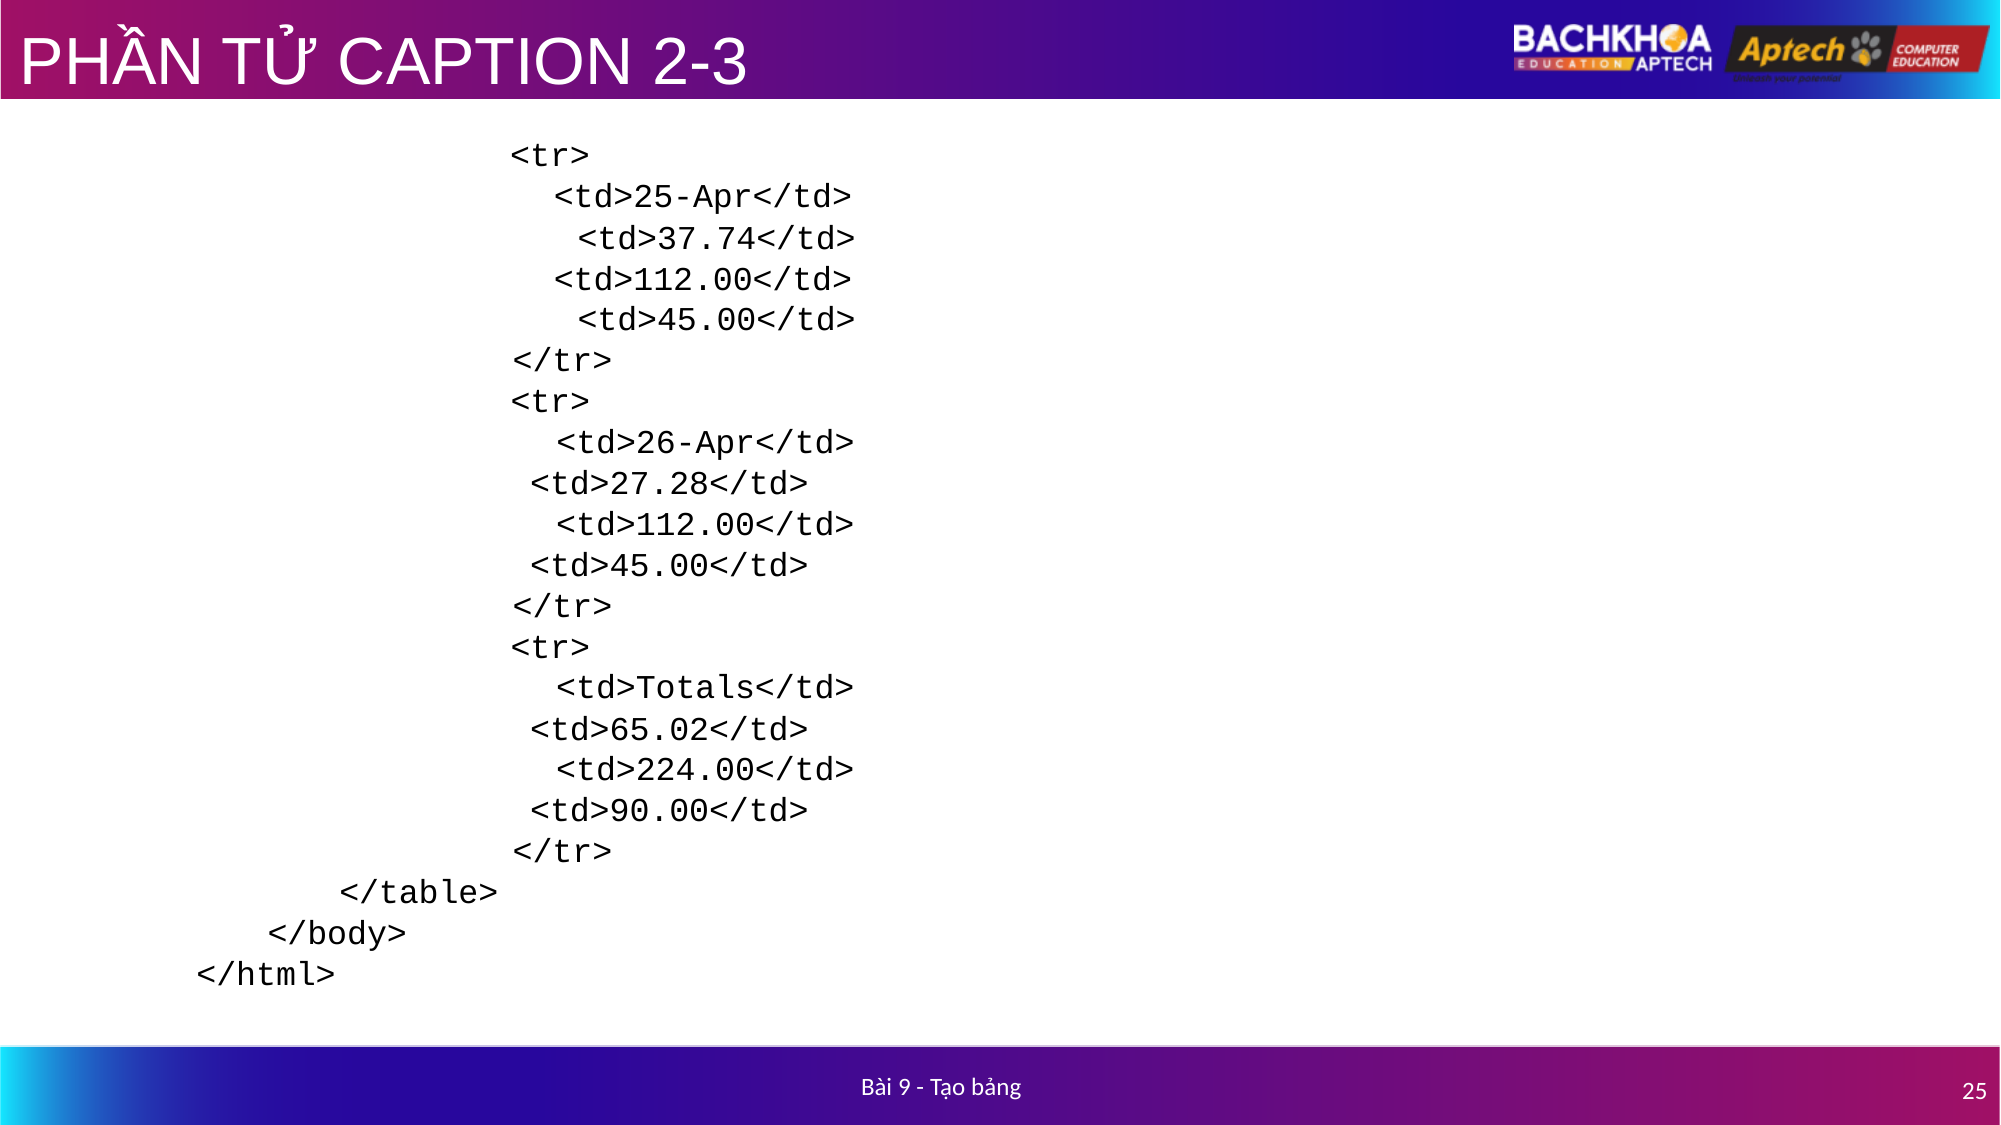

# PHẦN TỬ CAPTION 2-3
<tr>
<td>25-Apr</td>
<td>37.74</td>
<td>112.00</td>
<td>45.00</td>
</tr>
<tr>
<td>26-Apr</td>
<td>27.28</td>
<td>112.00</td>
<td>45.00</td>
</tr>
<tr>
<td>Totals</td>
<td>65.02</td>
<td>224.00</td>
<td>90.00</td>
</tr>
</table>
</body>
</html>
Bài 9 - Tạo bảng
25